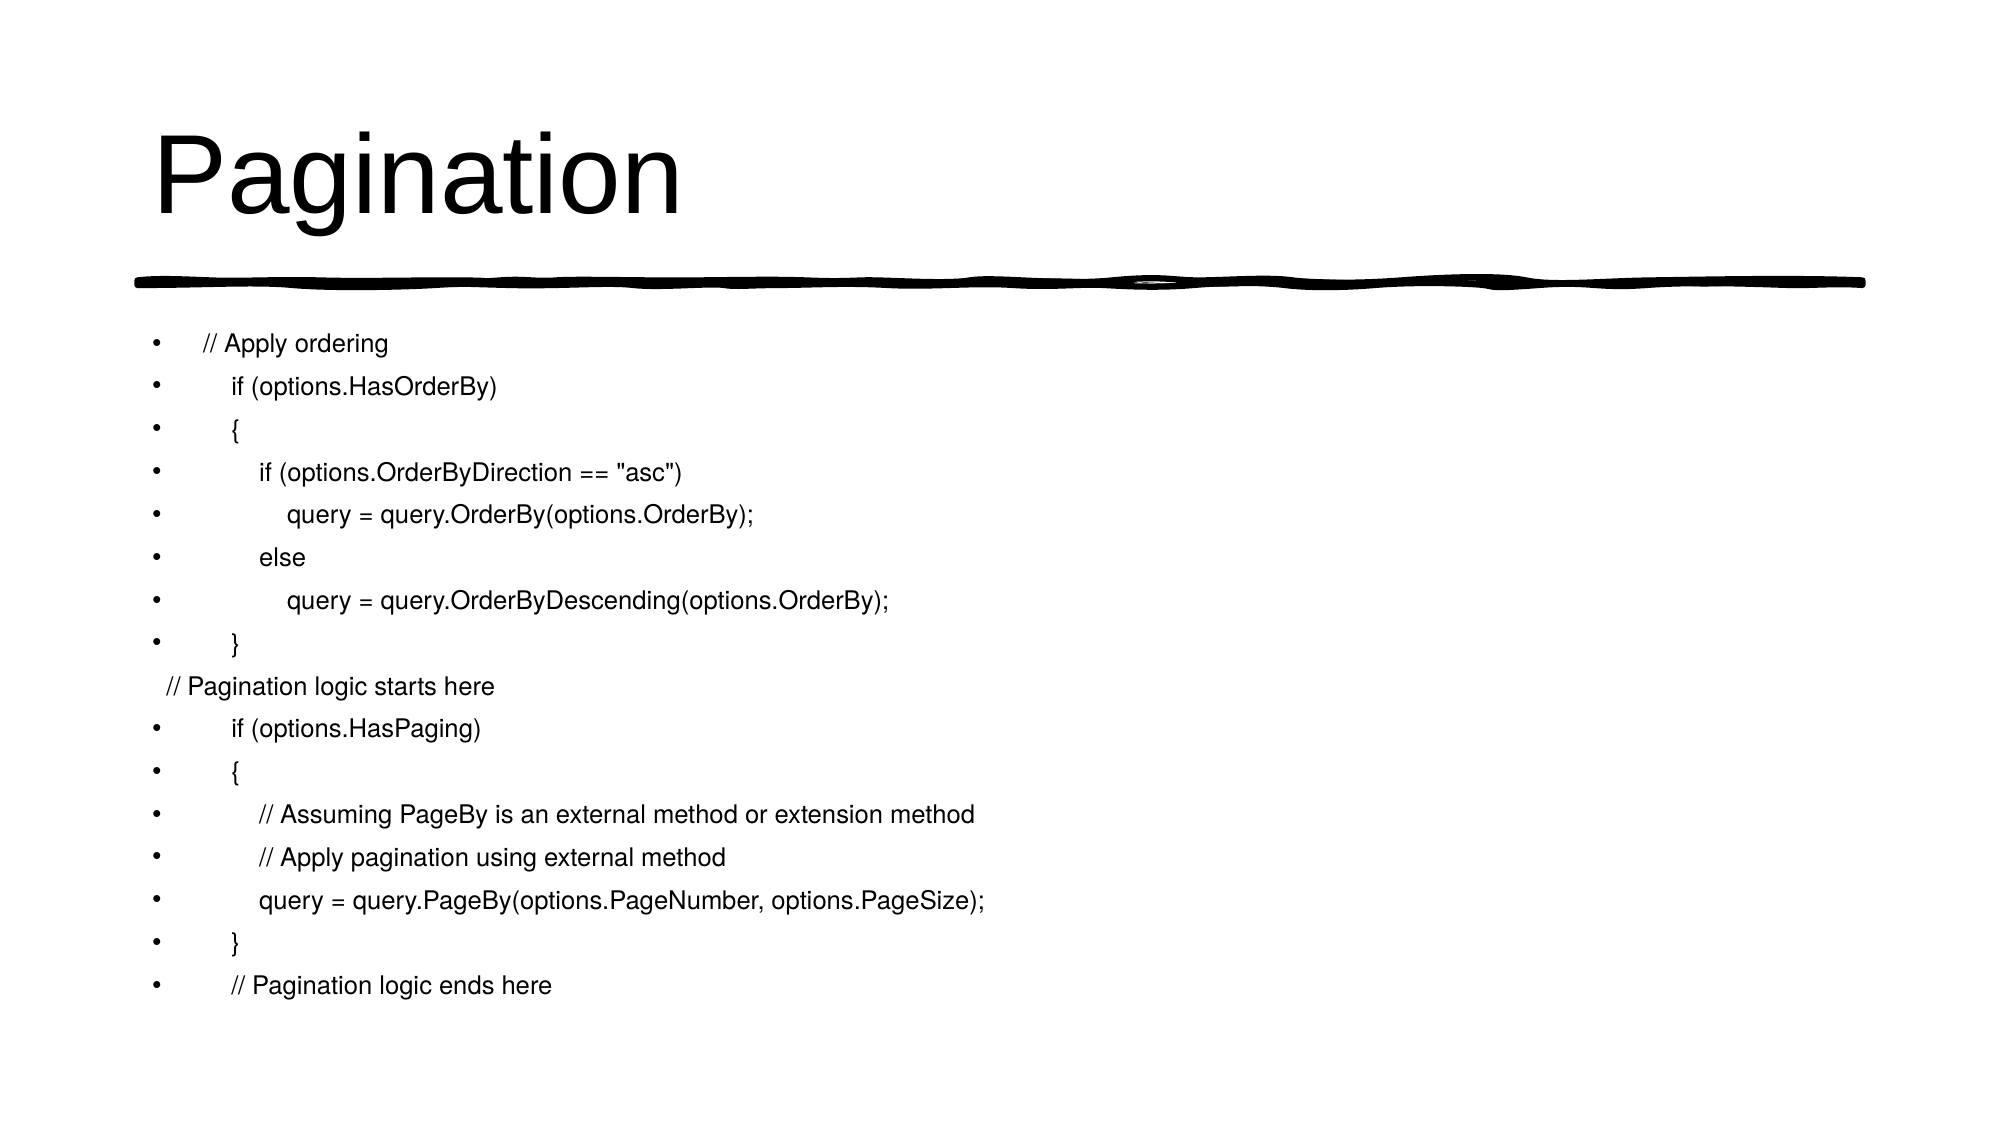

# Pagination
// Apply ordering
    if (options.HasOrderBy)
    {
        if (options.OrderByDirection == "asc")
            query = query.OrderBy(options.OrderBy);
        else
            query = query.OrderByDescending(options.OrderBy);
    }
  // Pagination logic starts here
    if (options.HasPaging)
    {
        // Assuming PageBy is an external method or extension method
        // Apply pagination using external method
        query = query.PageBy(options.PageNumber, options.PageSize);
    }
    // Pagination logic ends here